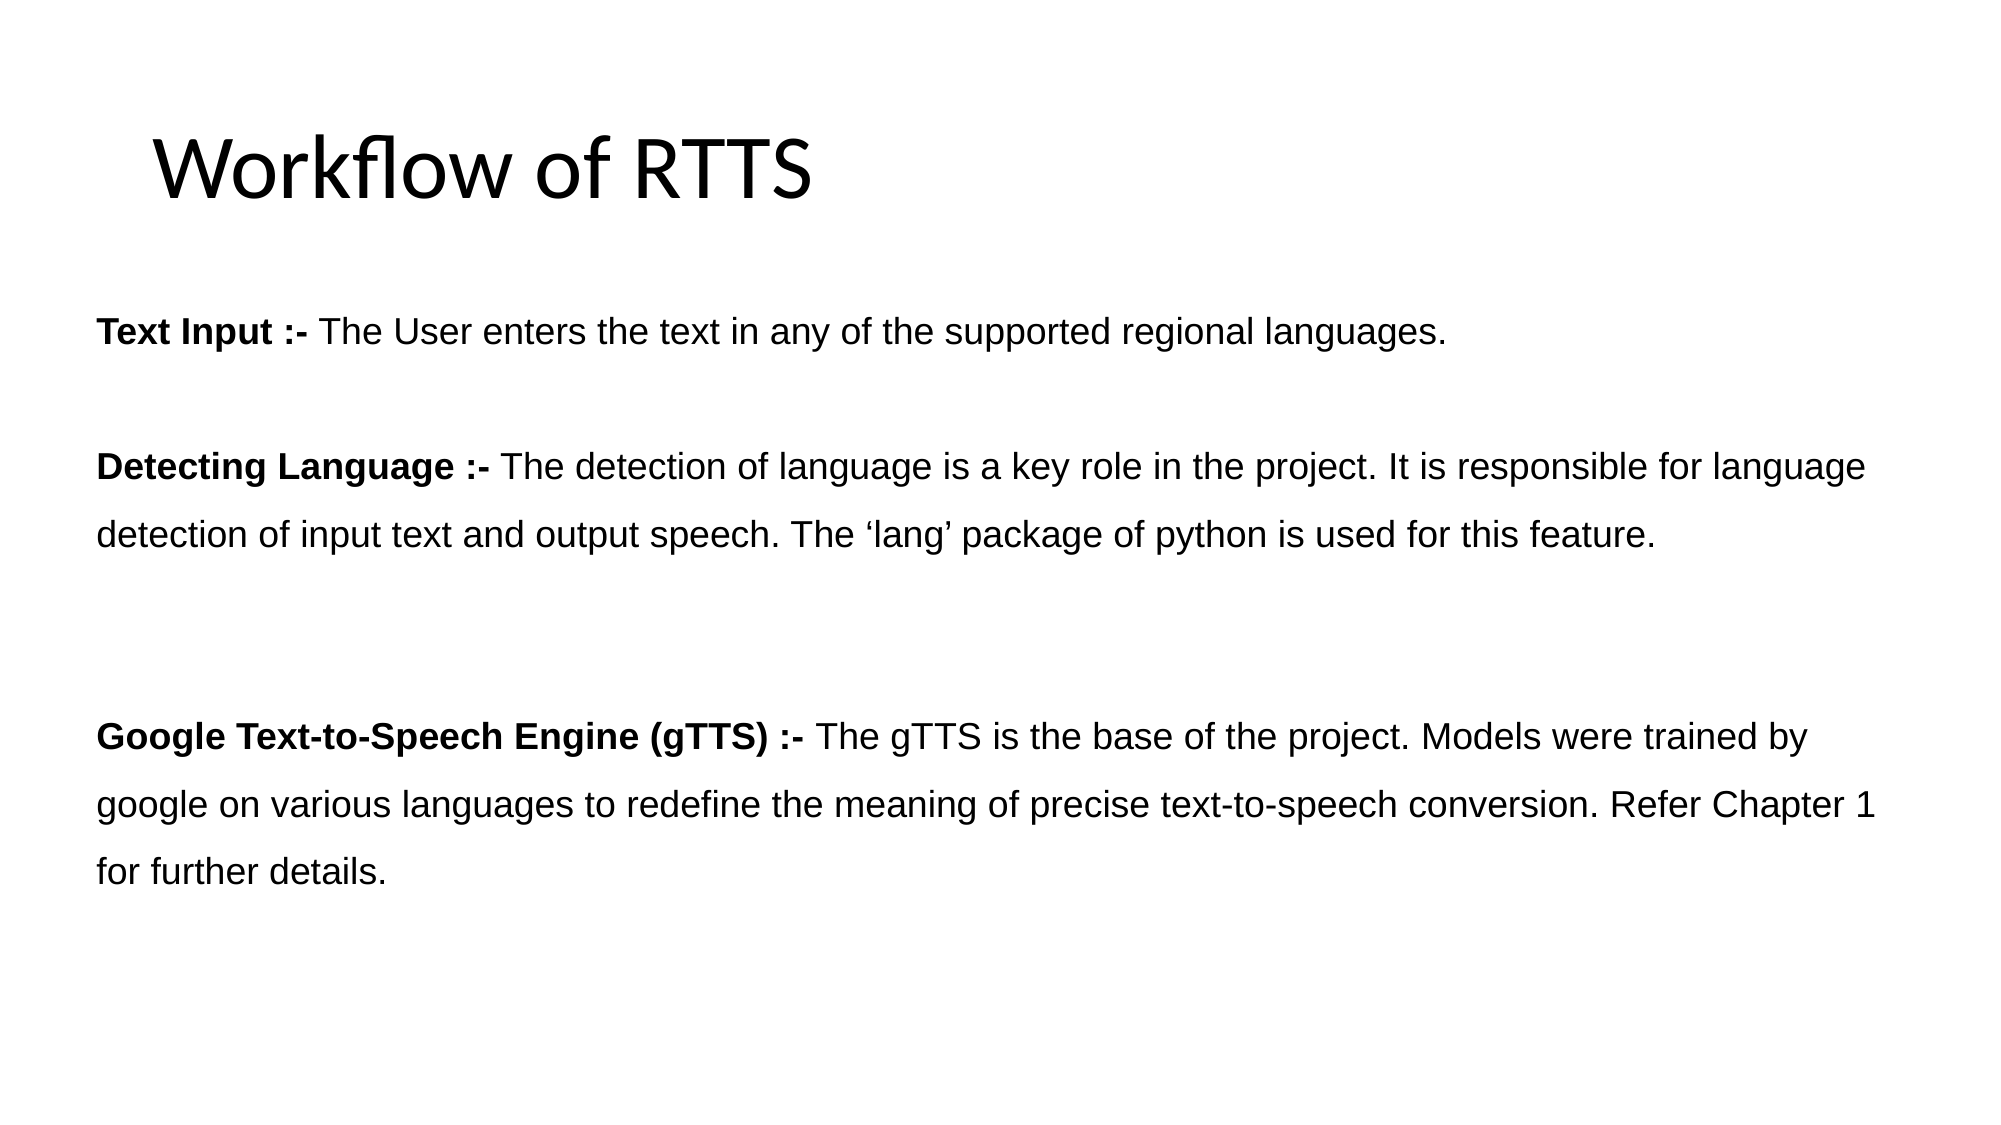

# Workflow of RTTS
Text Input :- The User enters the text in any of the supported regional languages.

Detecting Language :- The detection of language is a key role in the project. It is responsible for language detection of input text and output speech. The ‘lang’ package of python is used for this feature.

Google Text-to-Speech Engine (gTTS) :- The gTTS is the base of the project. Models were trained by google on various languages to redefine the meaning of precise text-to-speech conversion. Refer Chapter 1 for further details.